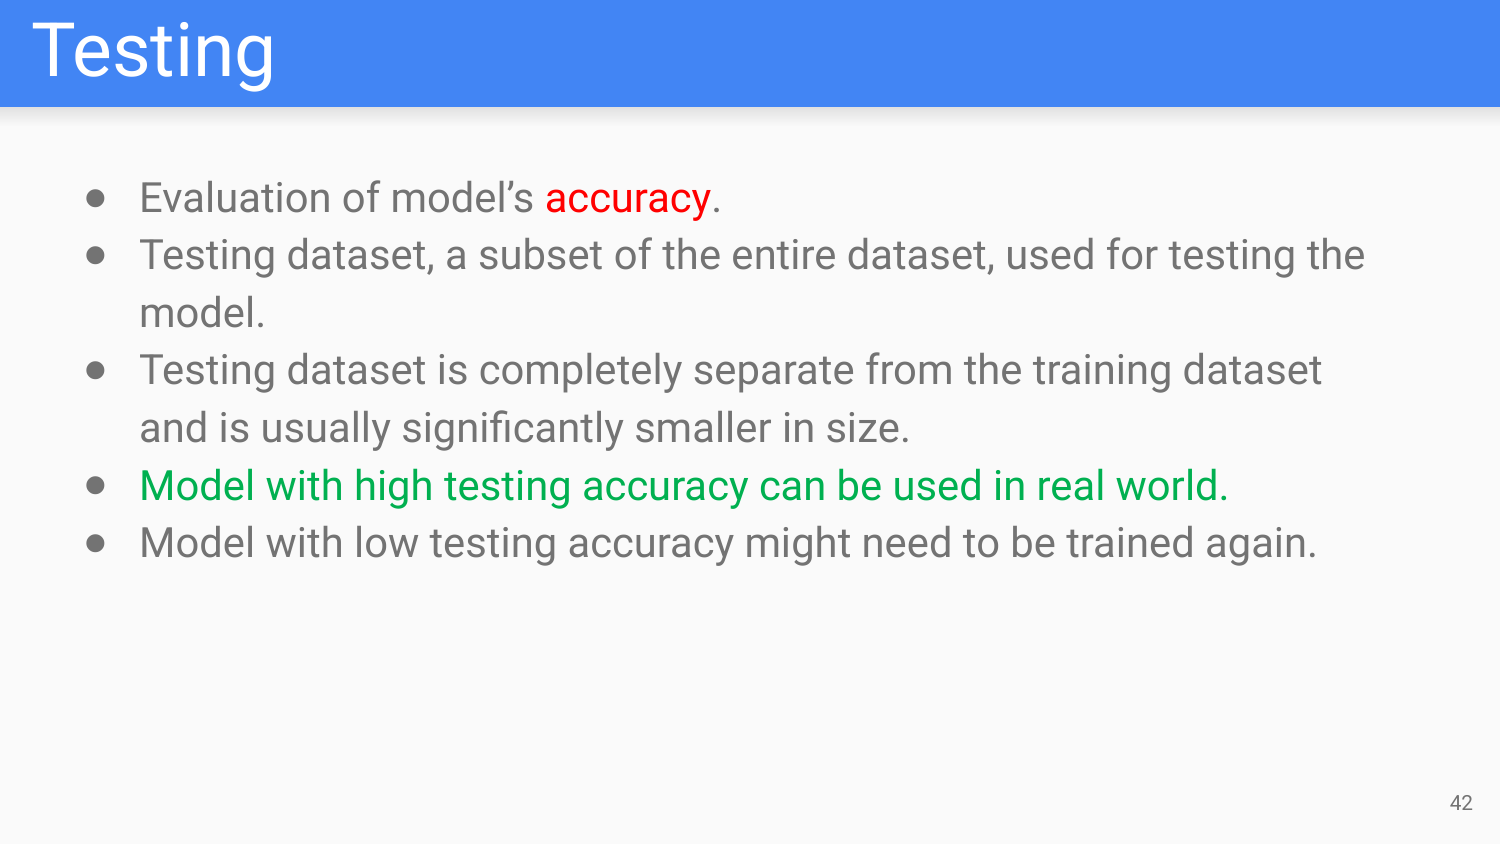

# Testing
Evaluation of model’s accuracy.
Testing dataset, a subset of the entire dataset, used for testing the model.
Testing dataset is completely separate from the training dataset and is usually significantly smaller in size.
Model with high testing accuracy can be used in real world.
Model with low testing accuracy might need to be trained again.
42